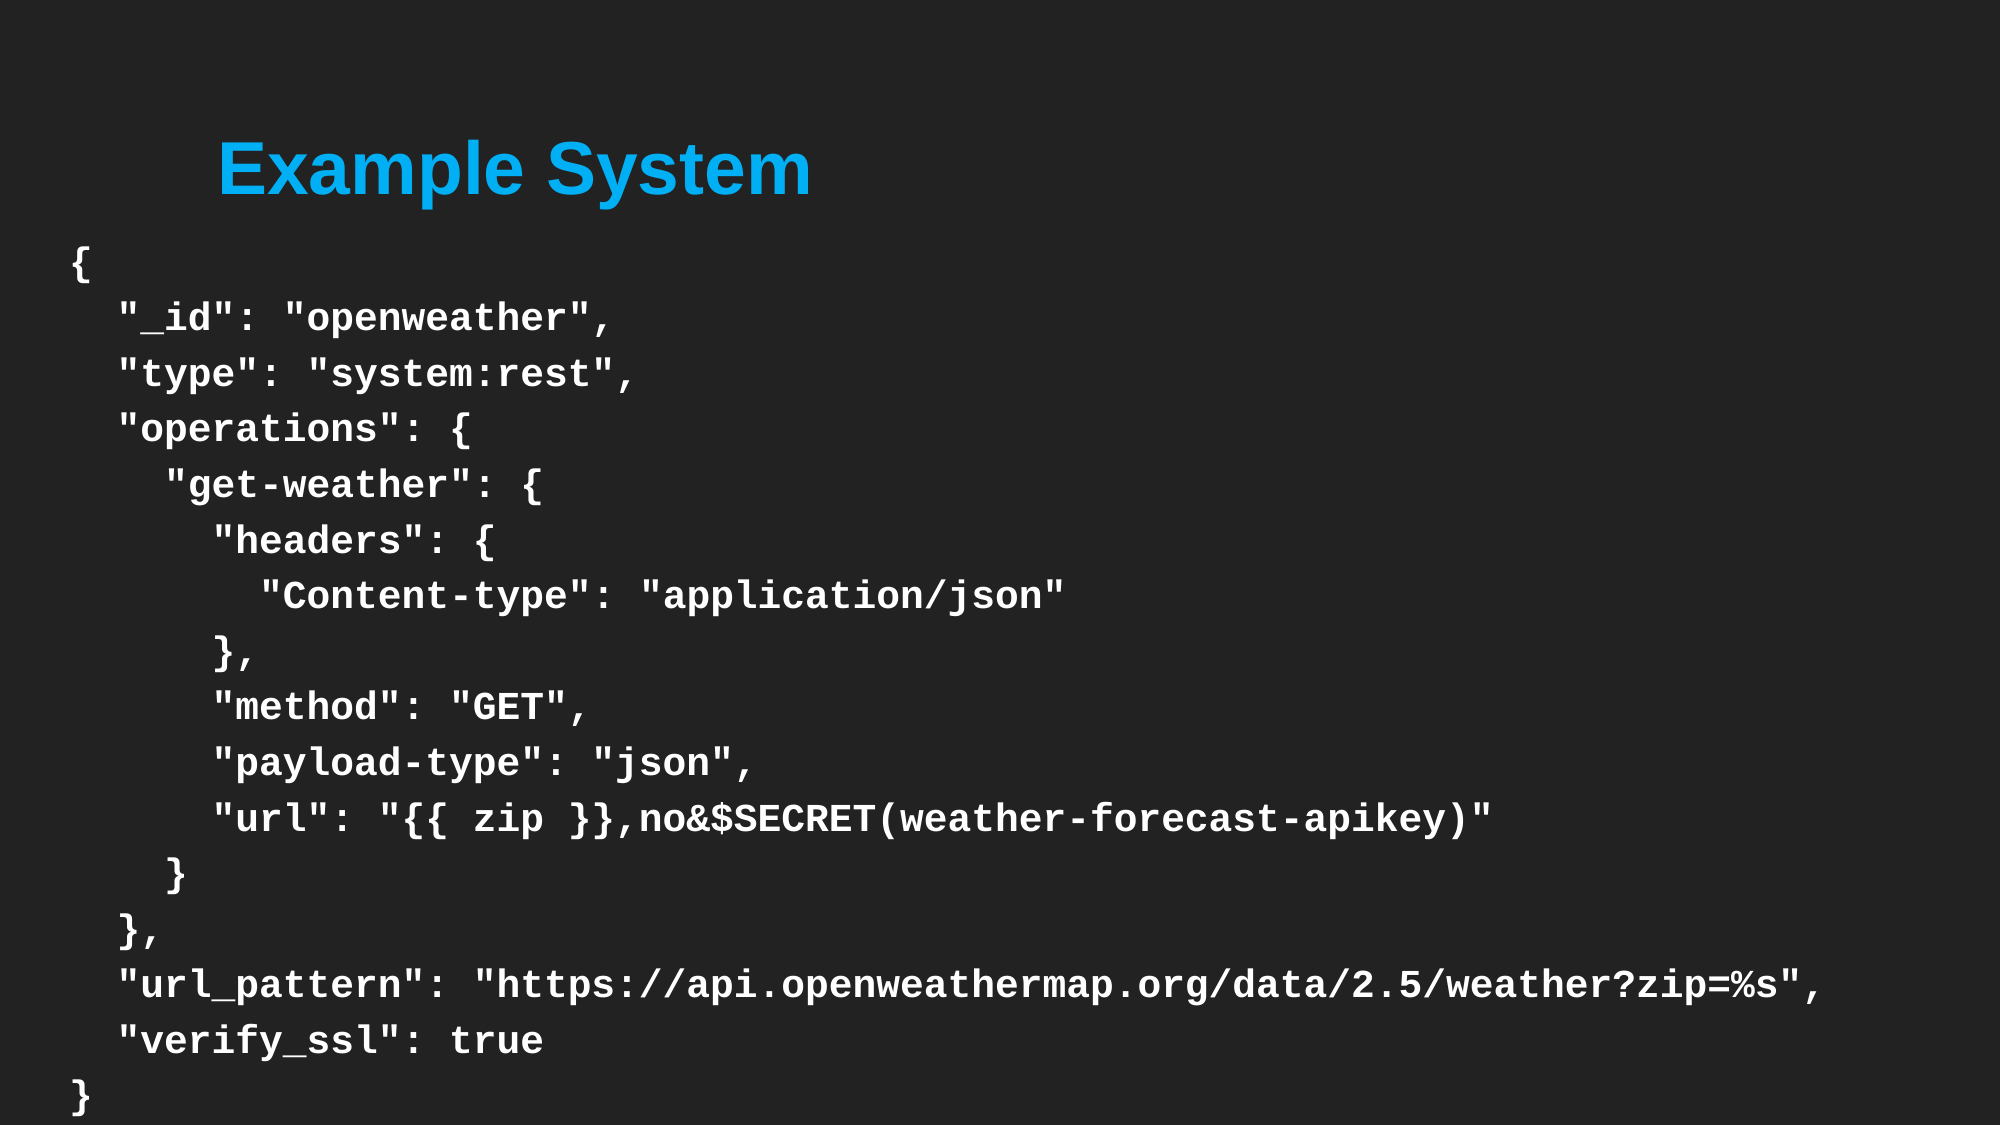

Example System
{
  "_id": "openweather",
  "type": "system:rest",
  "operations": {
    "get-weather": {
      "headers": {
        "Content-type": "application/json"
      },
      "method": "GET",
      "payload-type": "json",
      "url": "{{ zip }},no&$SECRET(weather-forecast-apikey)"
    }
  },
  "url_pattern": "https://api.openweathermap.org/data/2.5/weather?zip=%s",
  "verify_ssl": true
}